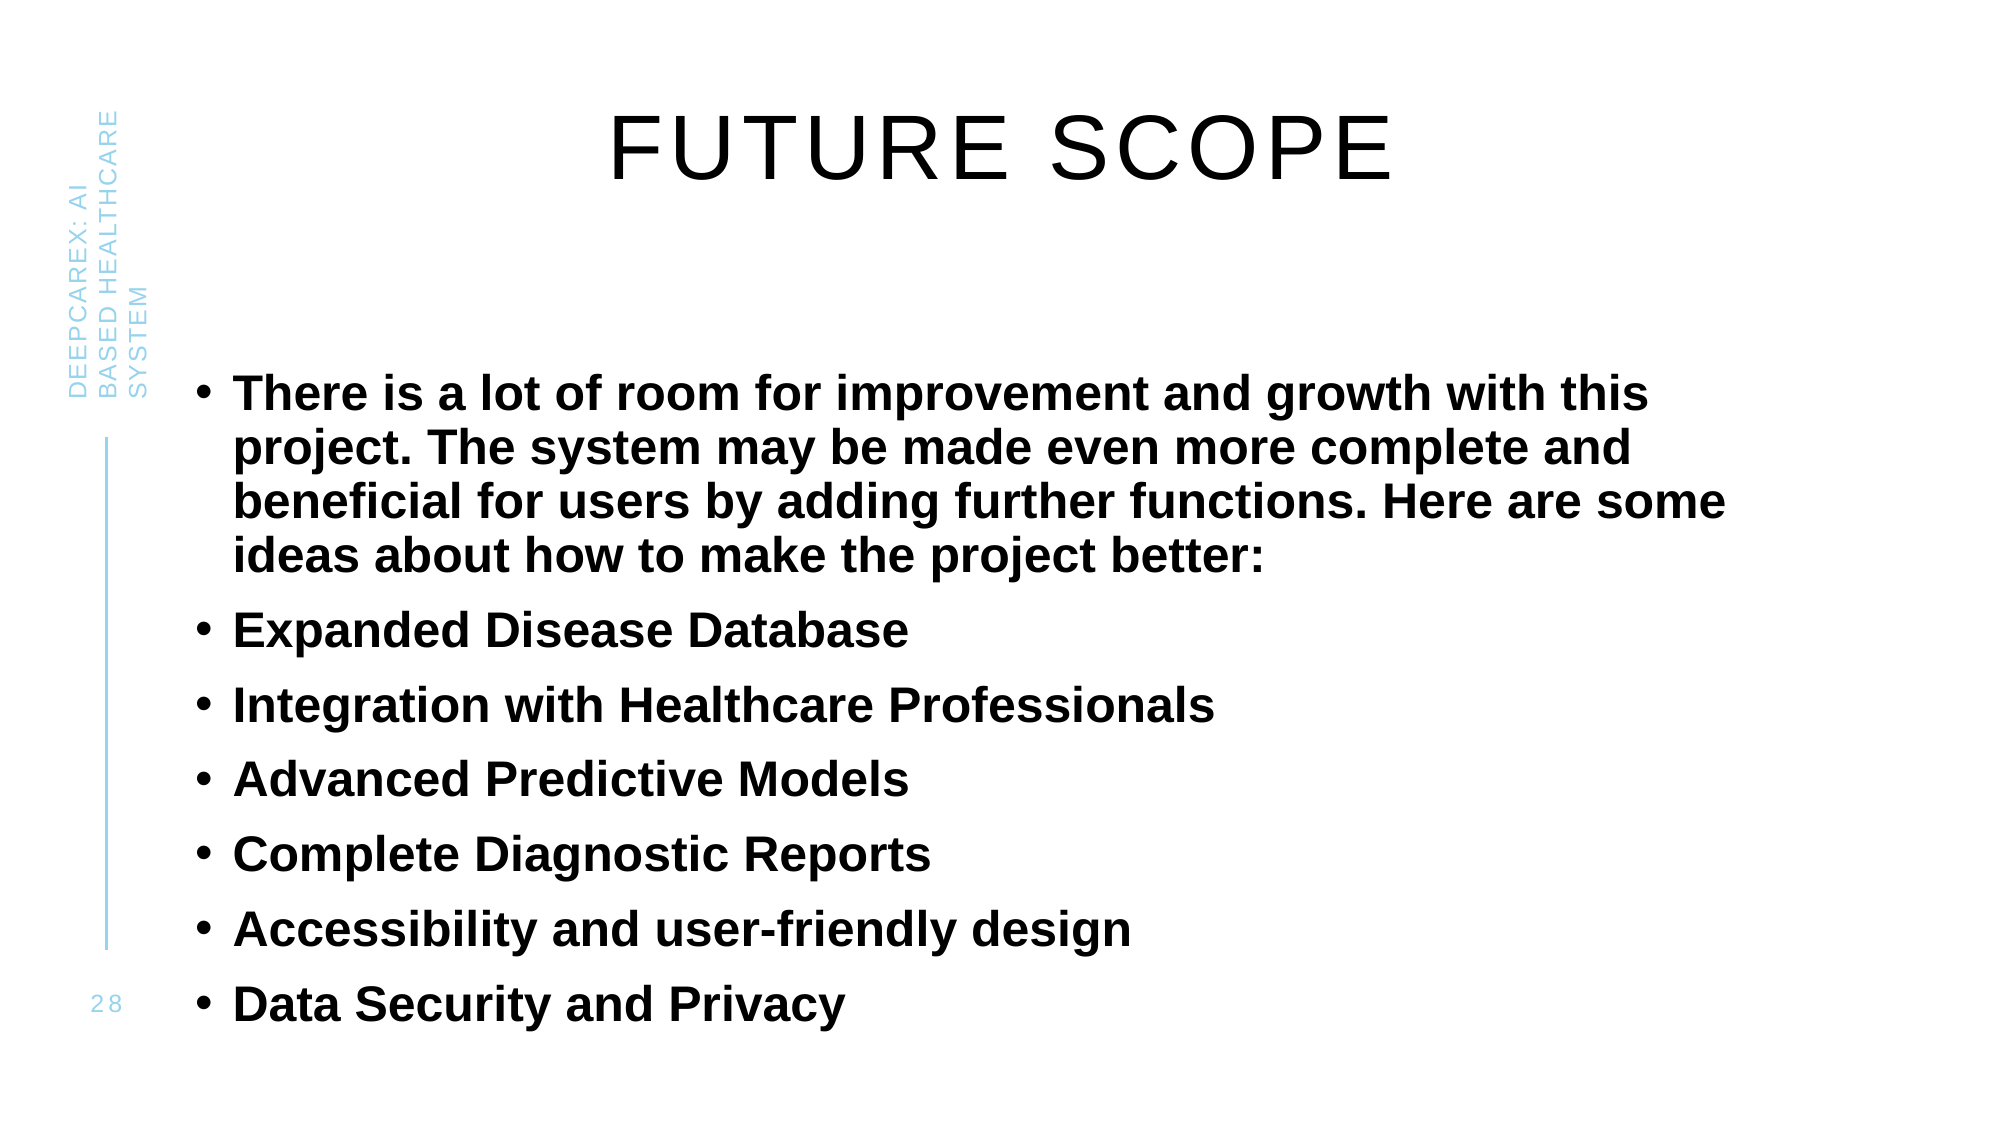

# FUTURE SCOPE
DeepCareX: AI based Healthcare System

There is a lot of room for improvement and growth with this project. The system may be made even more complete and beneficial for users by adding further functions. Here are some ideas about how to make the project better:
Expanded Disease Database
Integration with Healthcare Professionals
Advanced Predictive Models
Complete Diagnostic Reports
Accessibility and user-friendly design
Data Security and Privacy
28